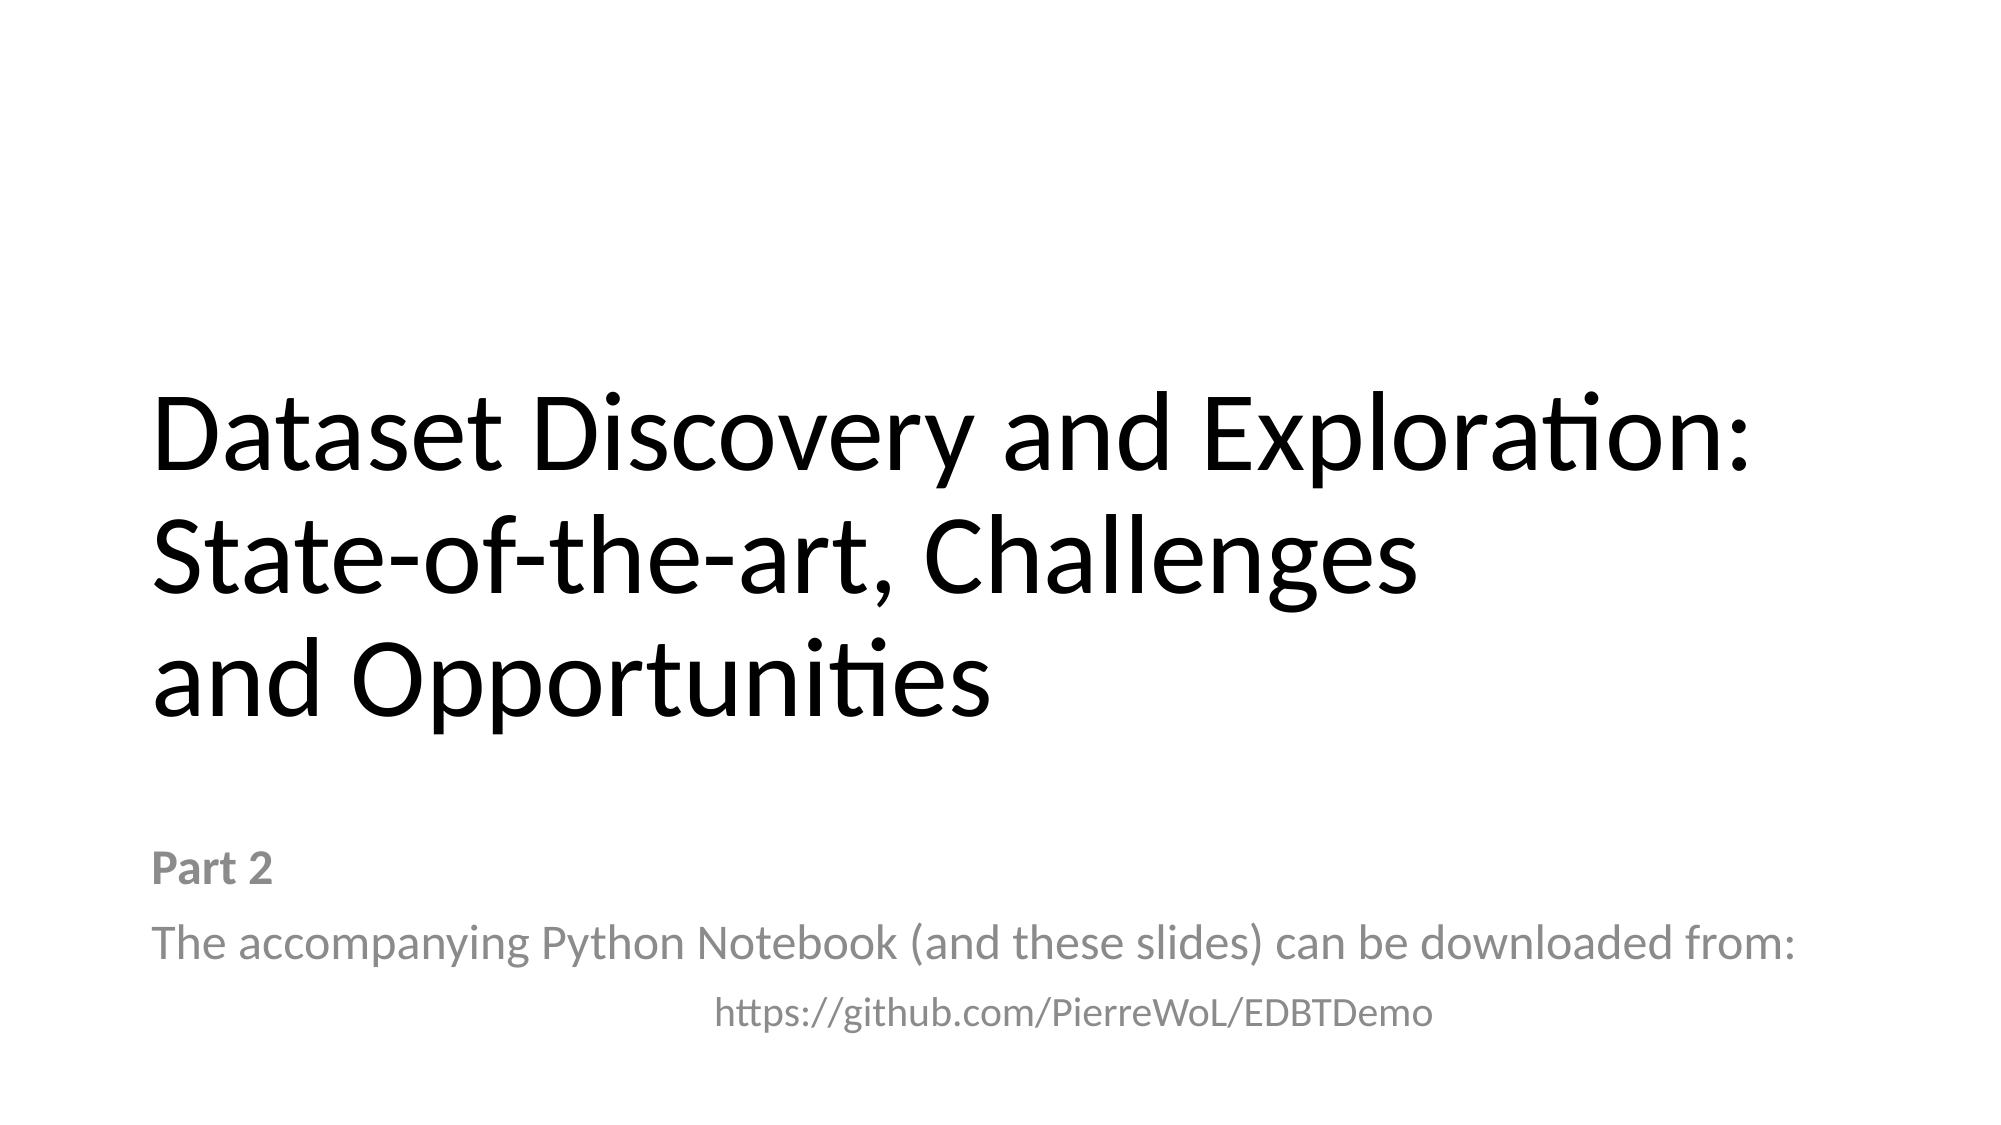

# Dataset Discovery and Exploration: State-of-the-art, Challenges and Opportunities

Part 2
The accompanying Python Notebook (and these slides) can be downloaded from:
	https://github.com/PierreWoL/EDBTDemo